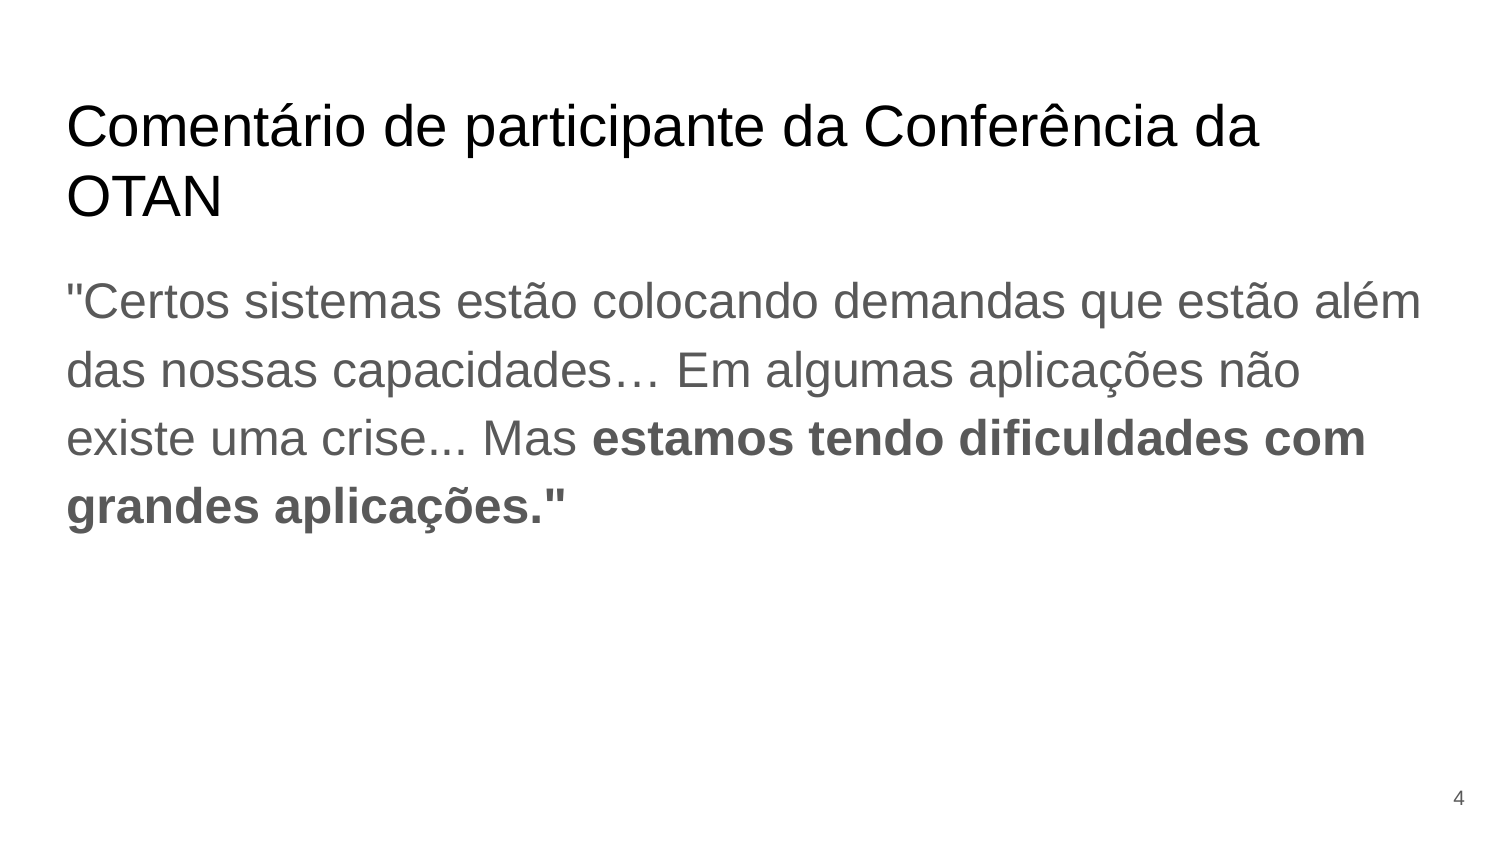

# Comentário de participante da Conferência da OTAN
"Certos sistemas estão colocando demandas que estão além das nossas capacidades… Em algumas aplicações não existe uma crise... Mas estamos tendo dificuldades com grandes aplicações."
4